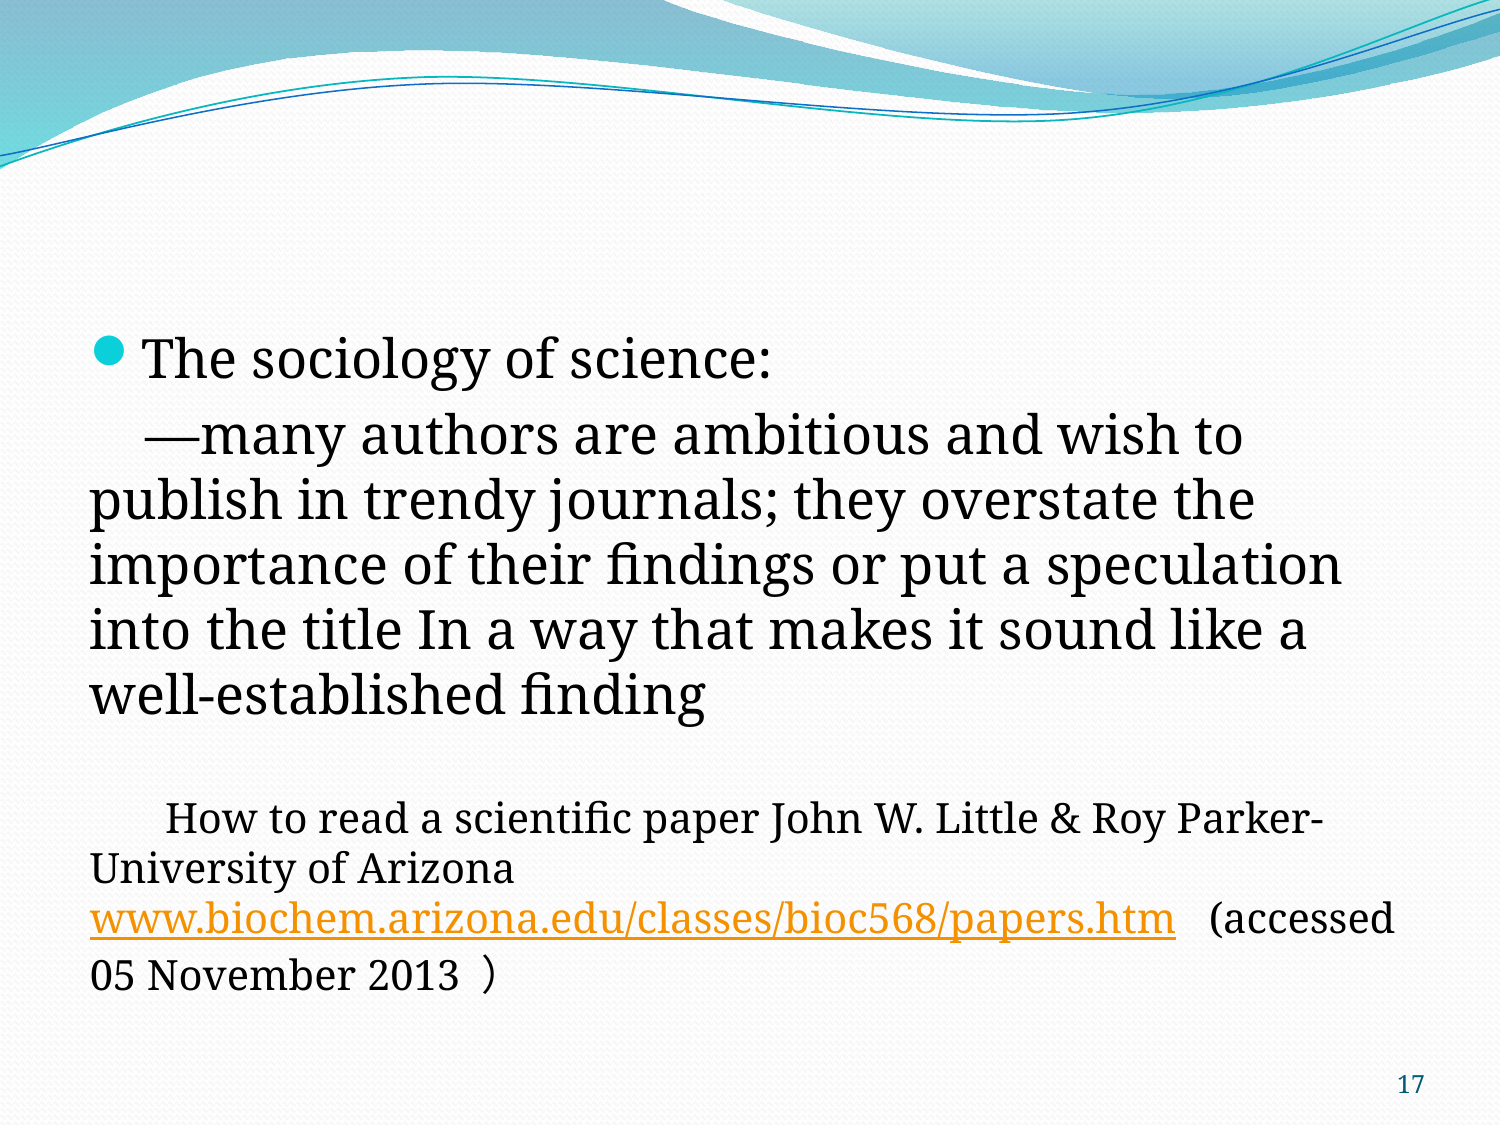

#
The sociology of science:
    —many authors are ambitious and wish to publish in trendy journals; they overstate the importance of their findings or put a speculation into the title In a way that makes it sound like a well-established finding

       How to read a scientific paper John W. Little & Roy Parker-University of Arizona           www.biochem.arizona.edu/classes/bioc568/papers.htm   (accessed 05 November 2013 ）

17